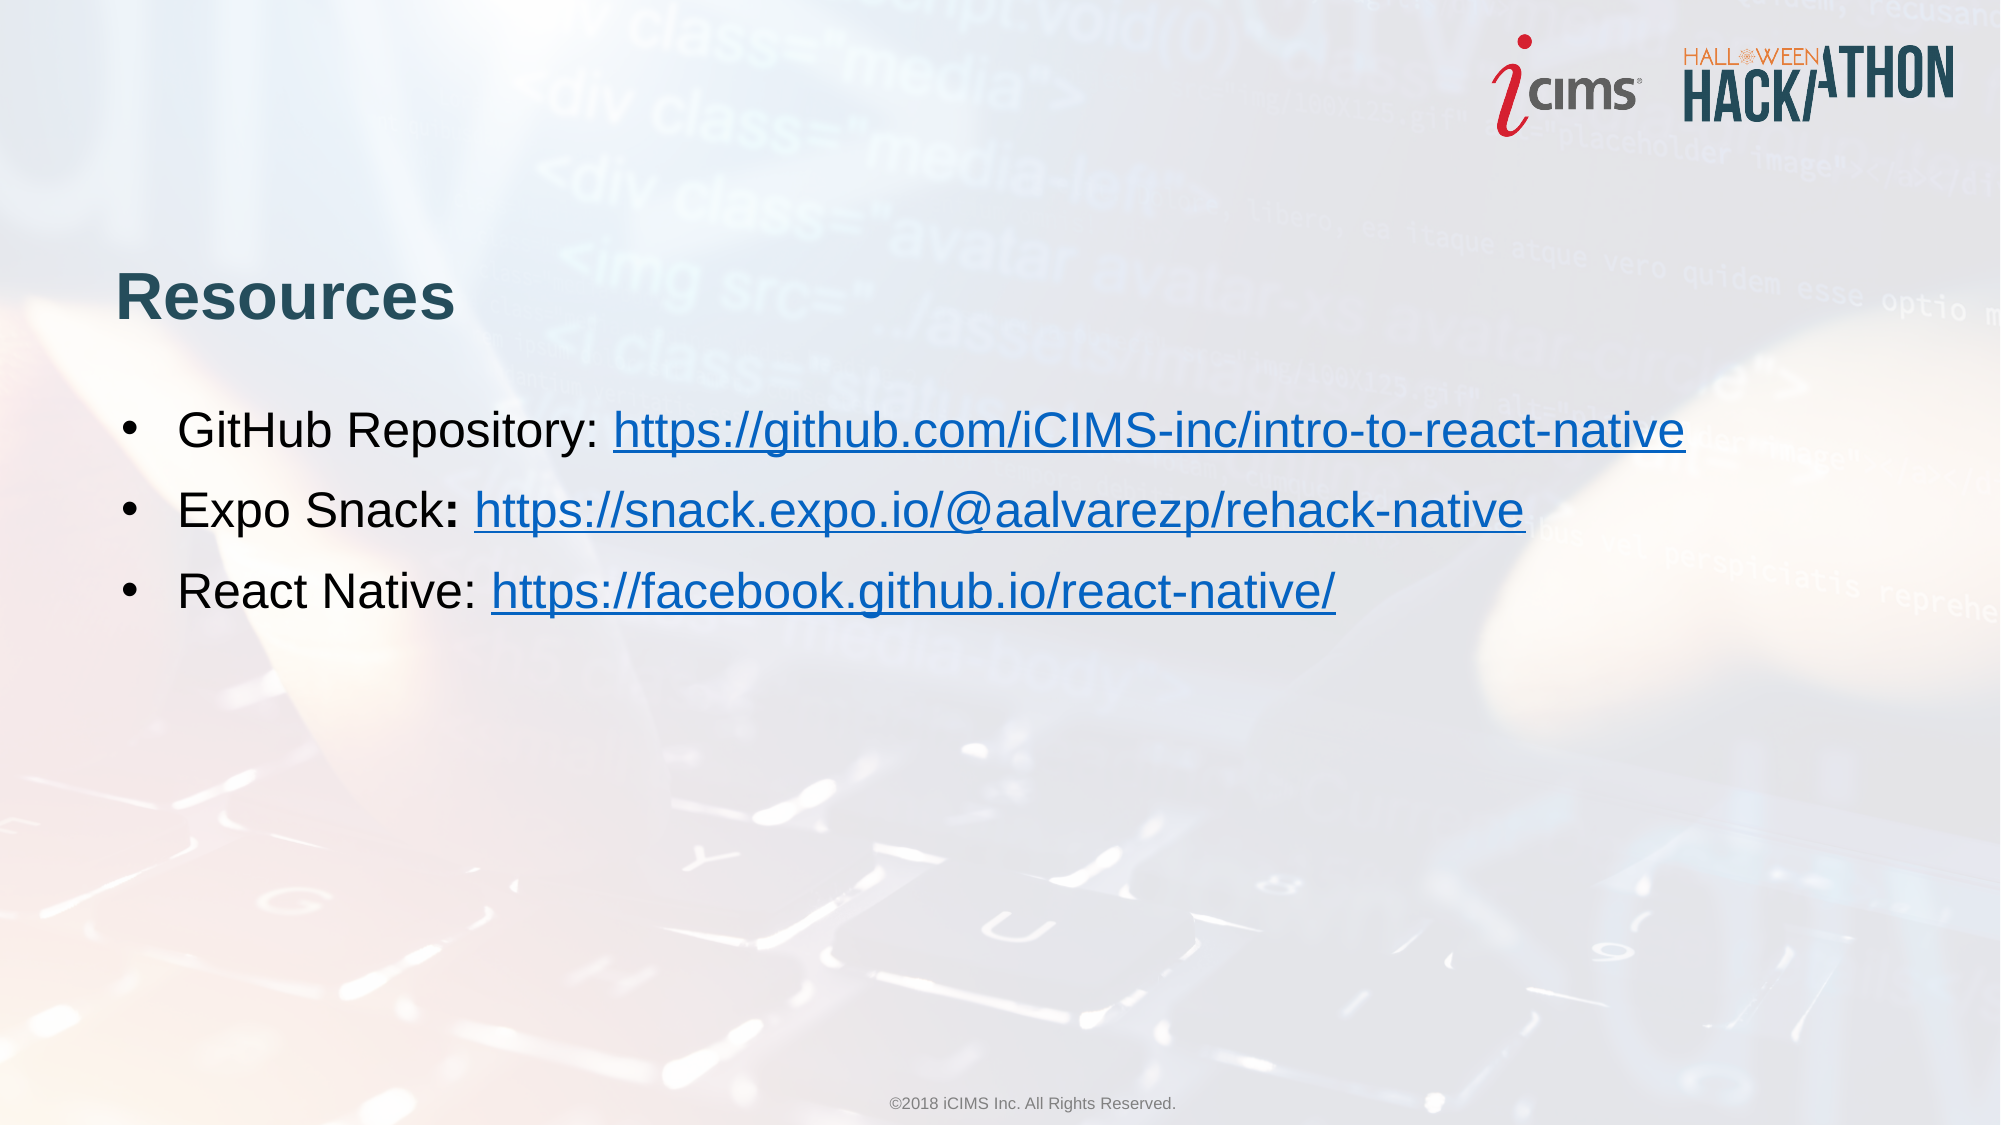

# Resources
GitHub Repository: https://github.com/iCIMS-inc/intro-to-react-native
Expo Snack: https://snack.expo.io/@aalvarezp/rehack-native
React Native: https://facebook.github.io/react-native/